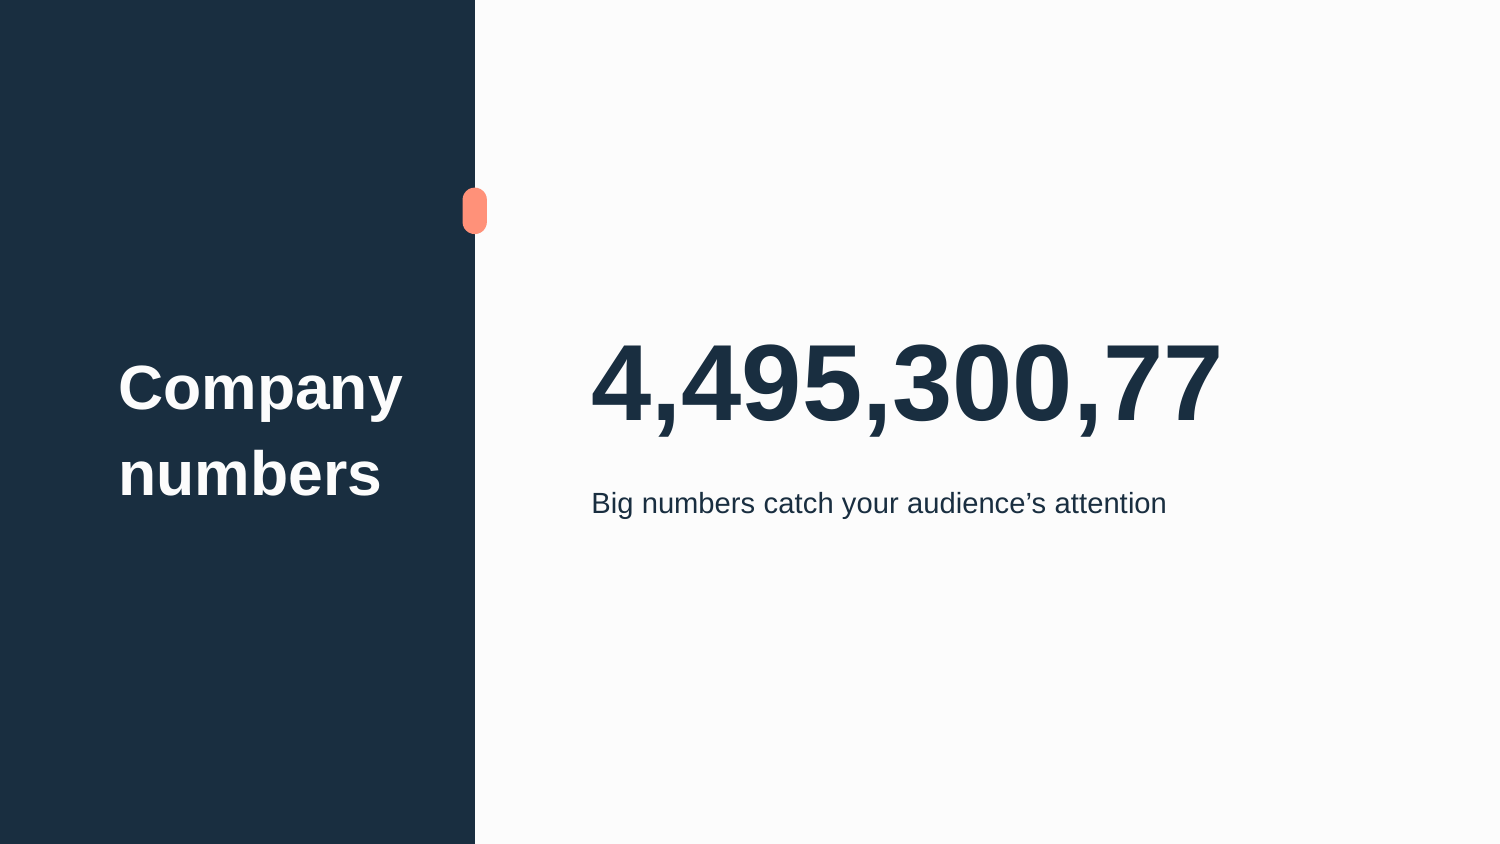

# Company numbers
4,495,300,77
Big numbers catch your audience’s attention